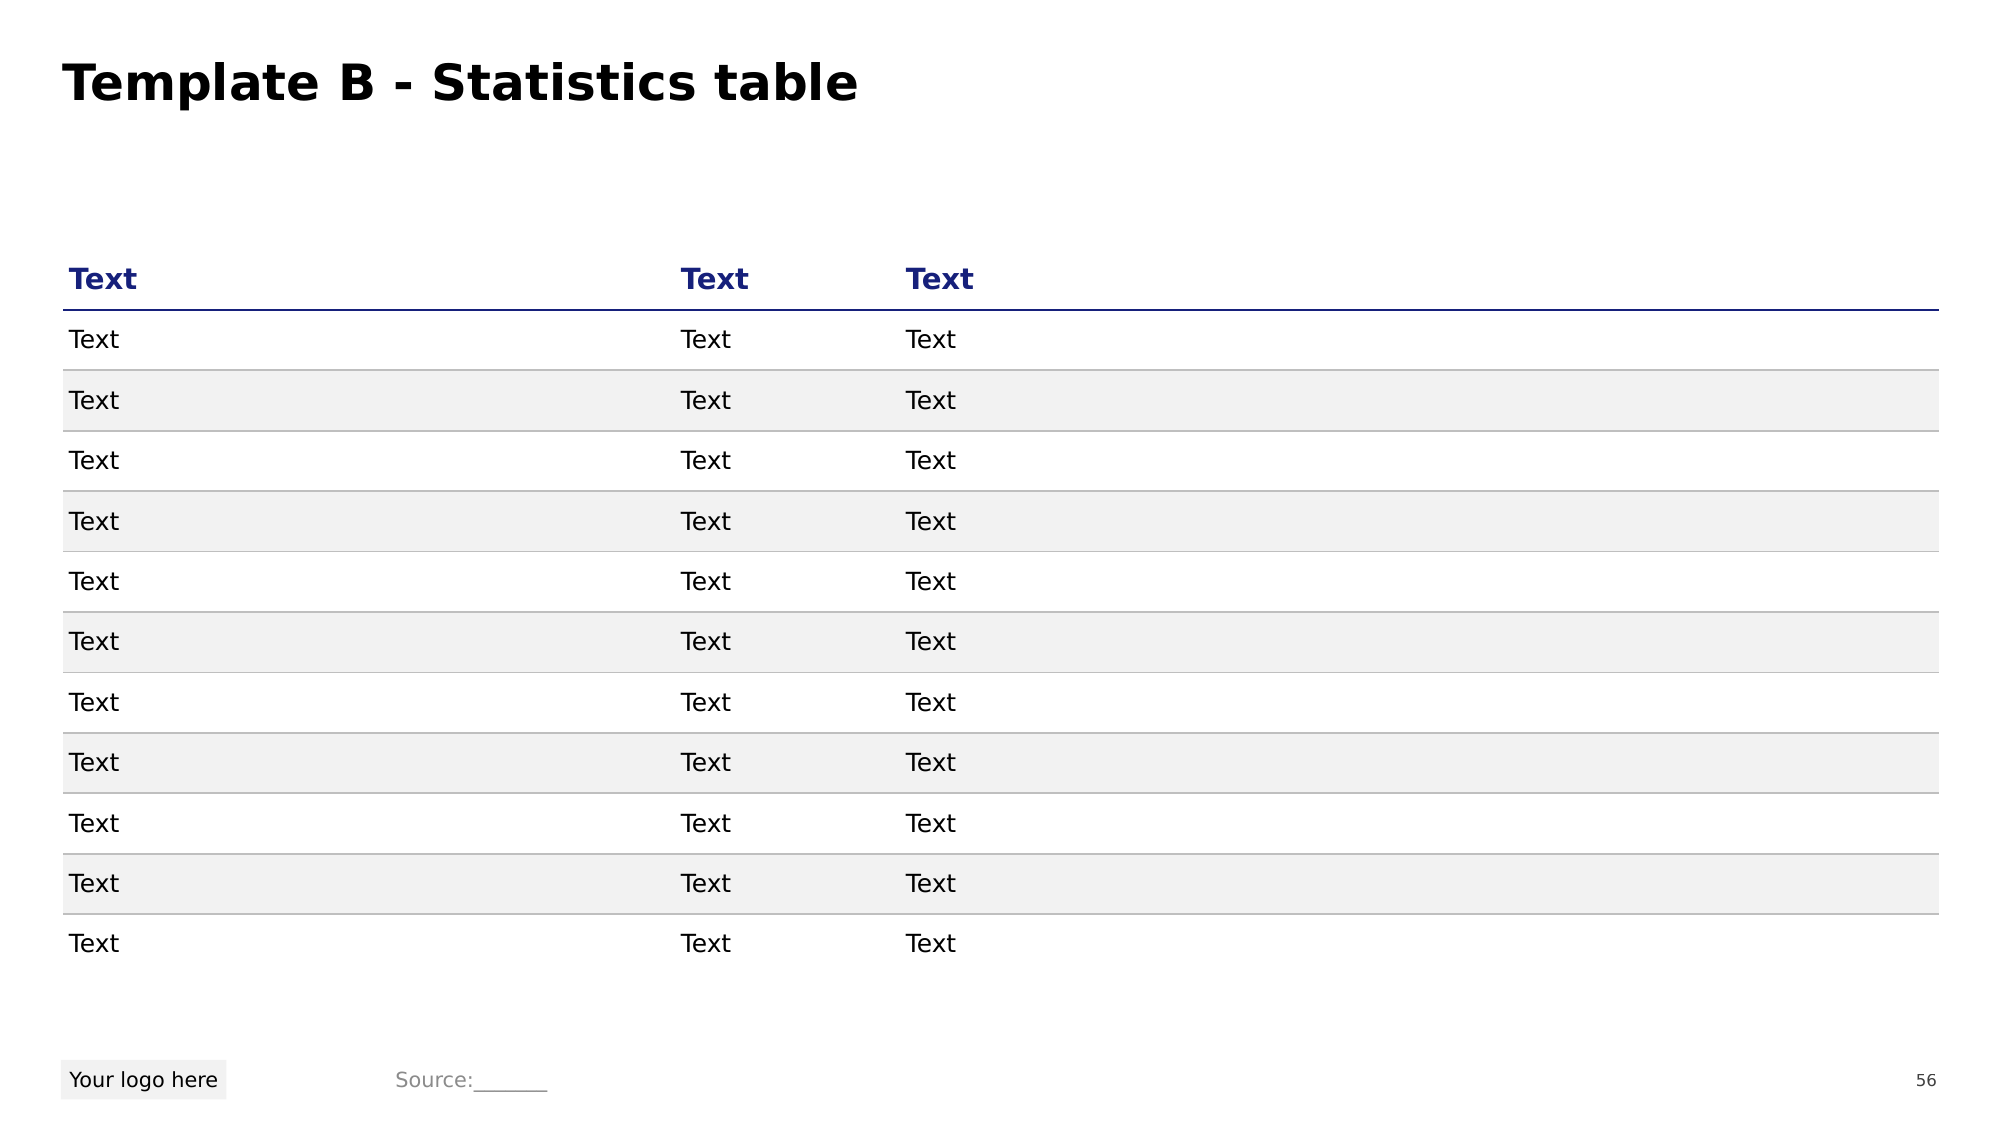

# Template B - Statistics table

| Text | Text | Text |
| --- | --- | --- |
| Text | Text | Text |
| Text | Text | Text |
| Text | Text | Text |
| Text | Text | Text |
| Text | Text | Text |
| Text | Text | Text |
| Text | Text | Text |
| Text | Text | Text |
| Text | Text | Text |
| Text | Text | Text |
| Text | Text | Text |
Source:_______